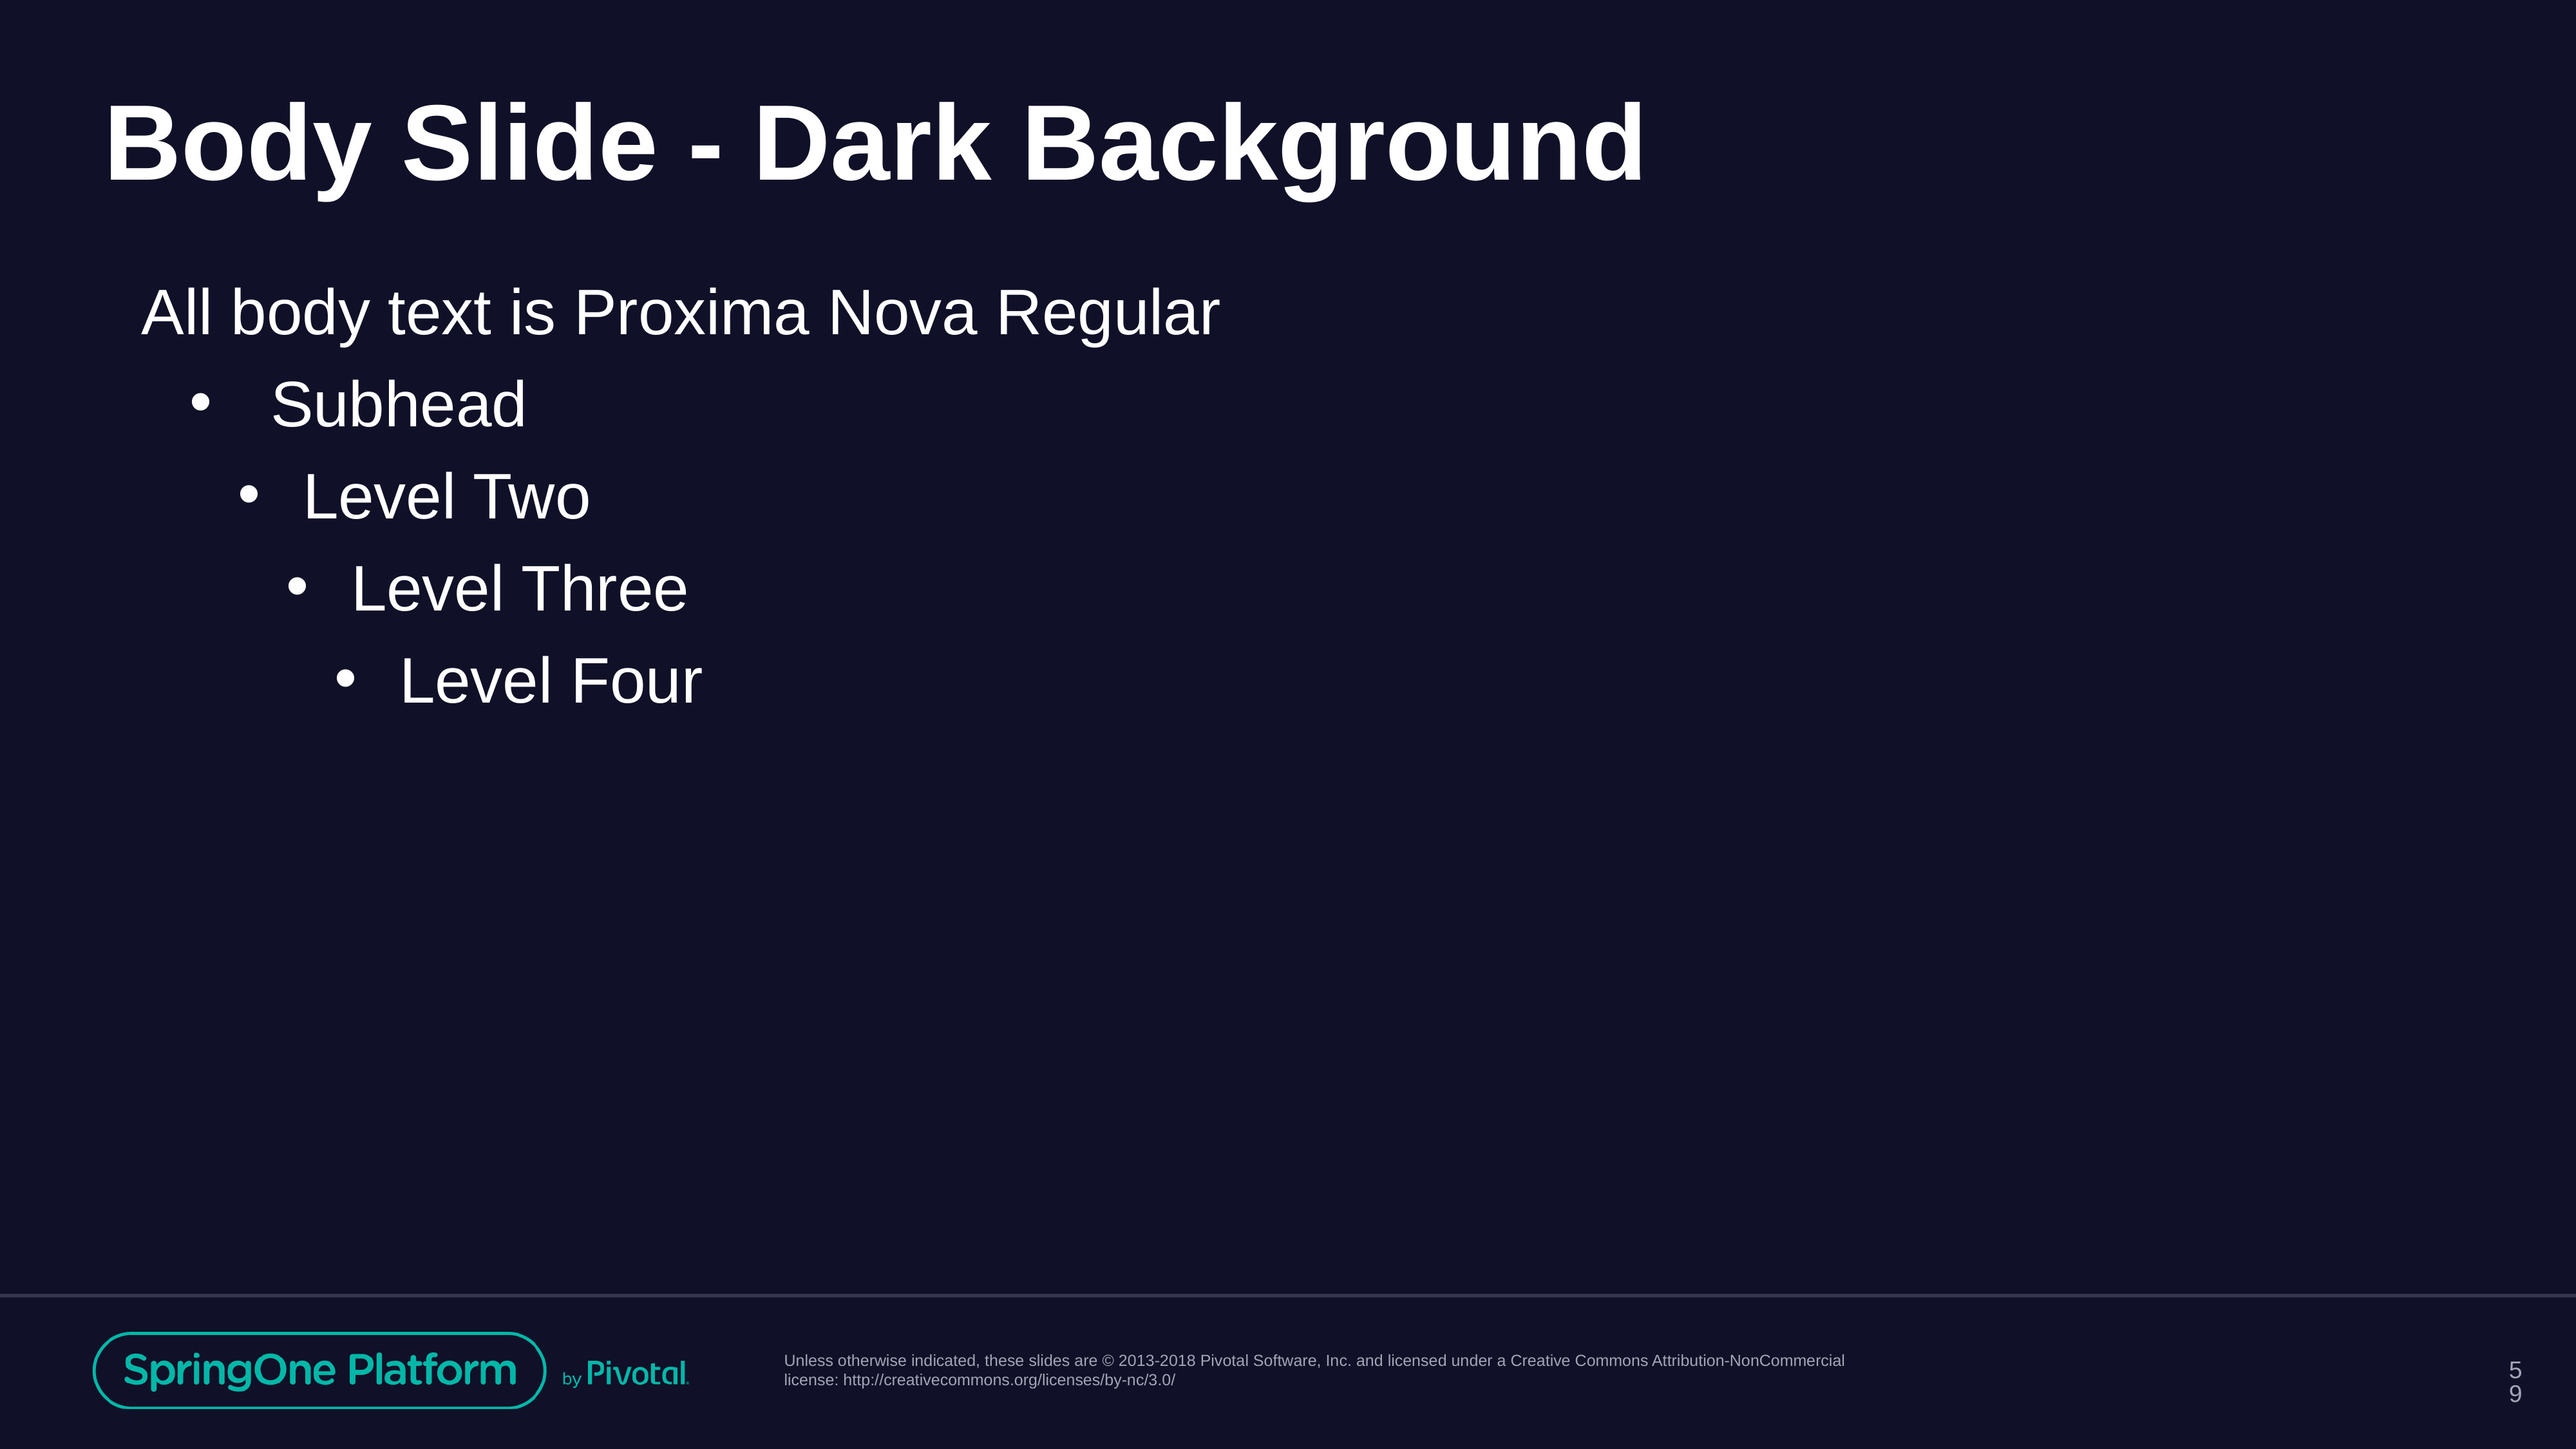

# Body Slide - Dark Background
All body text is Proxima Nova Regular
Subhead
Level Two
Level Three
Level Four
59